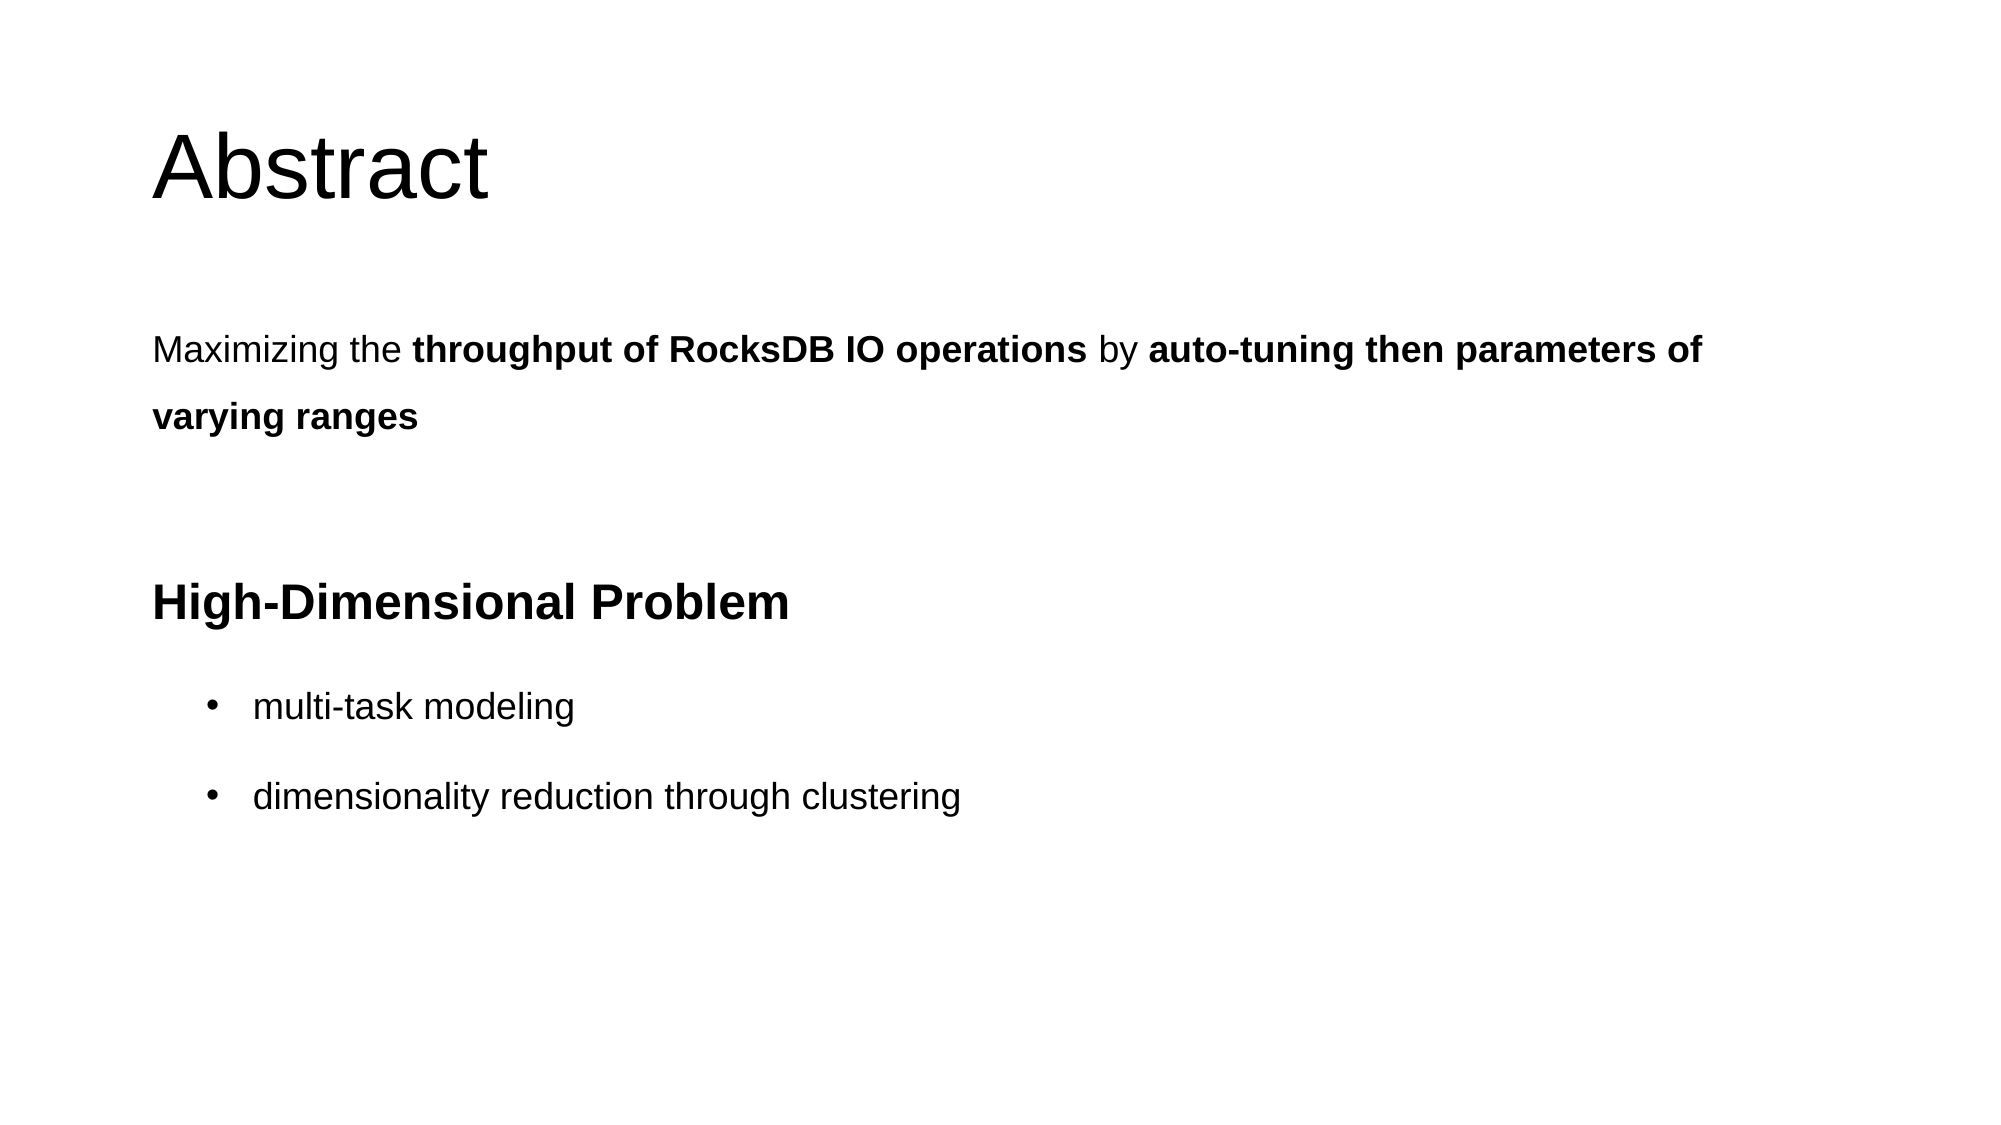

# Abstract
Maximizing the throughput of RocksDB IO operations by auto-tuning then parameters of varying ranges
High-Dimensional Problem
multi-task modeling

dimensionality reduction through clustering